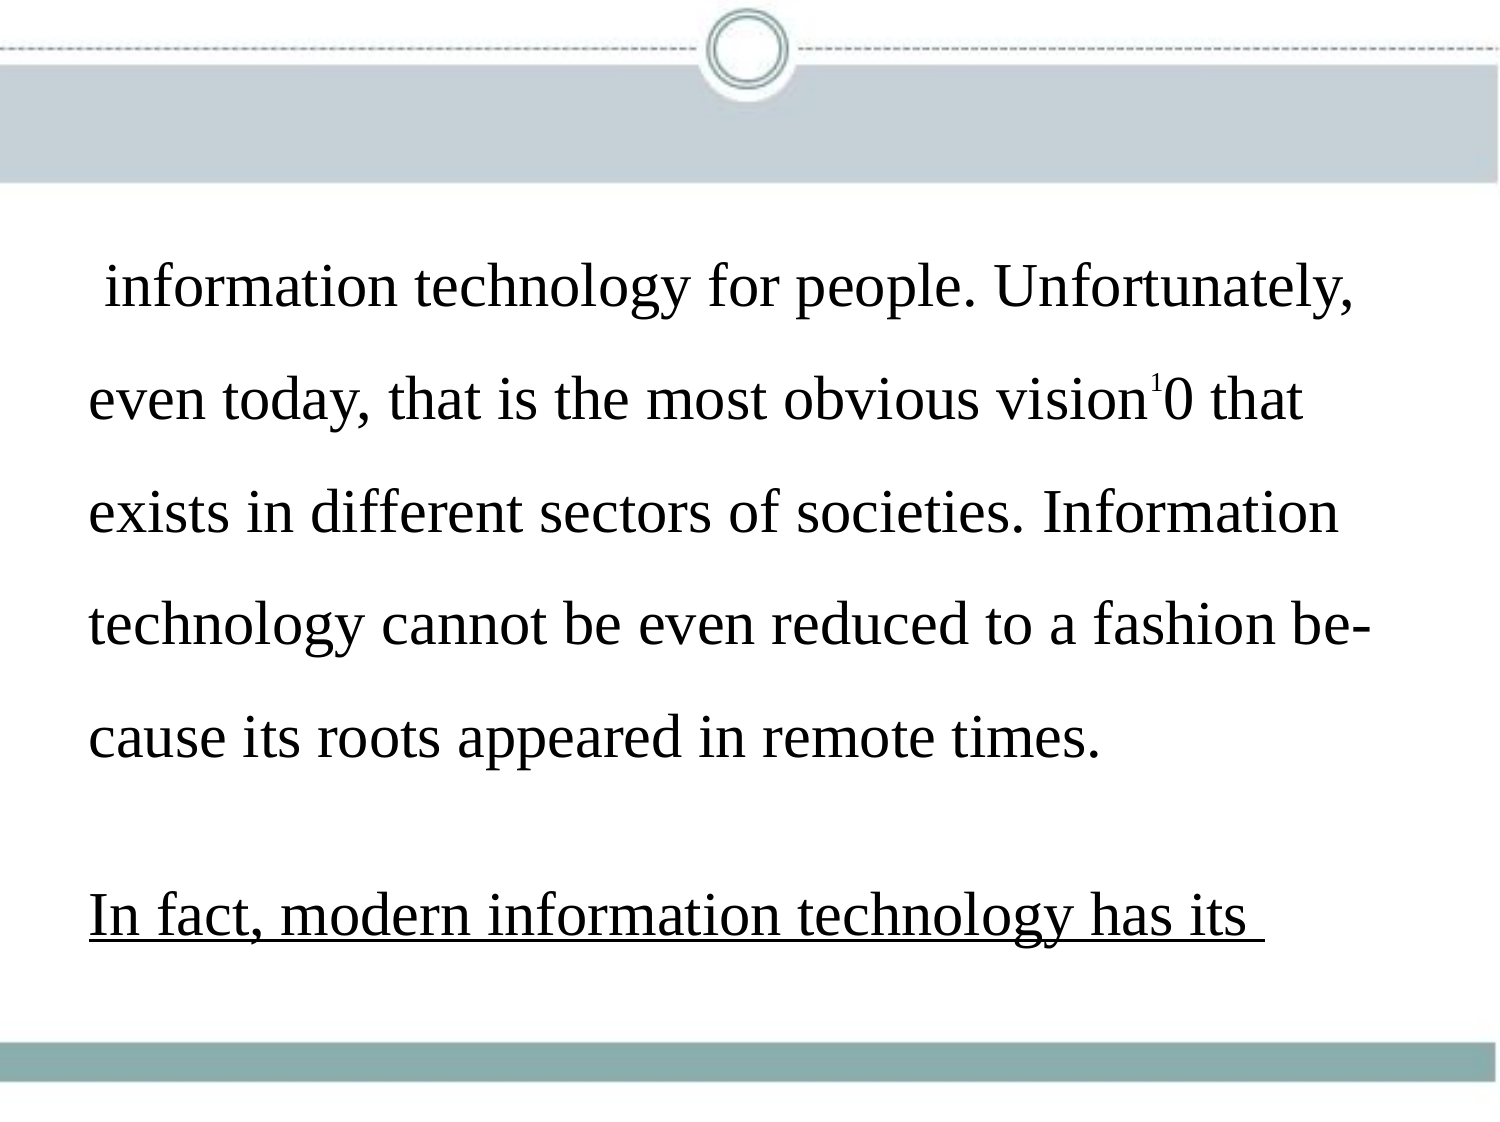

information technology for people. Unfortunately,
even today, that is the most obvious vision10 that
exists in different sectors of societies. Information
technology cannot be even reduced to a fashion be-
cause its roots appeared in remote times.
In fact, modern information technology has its